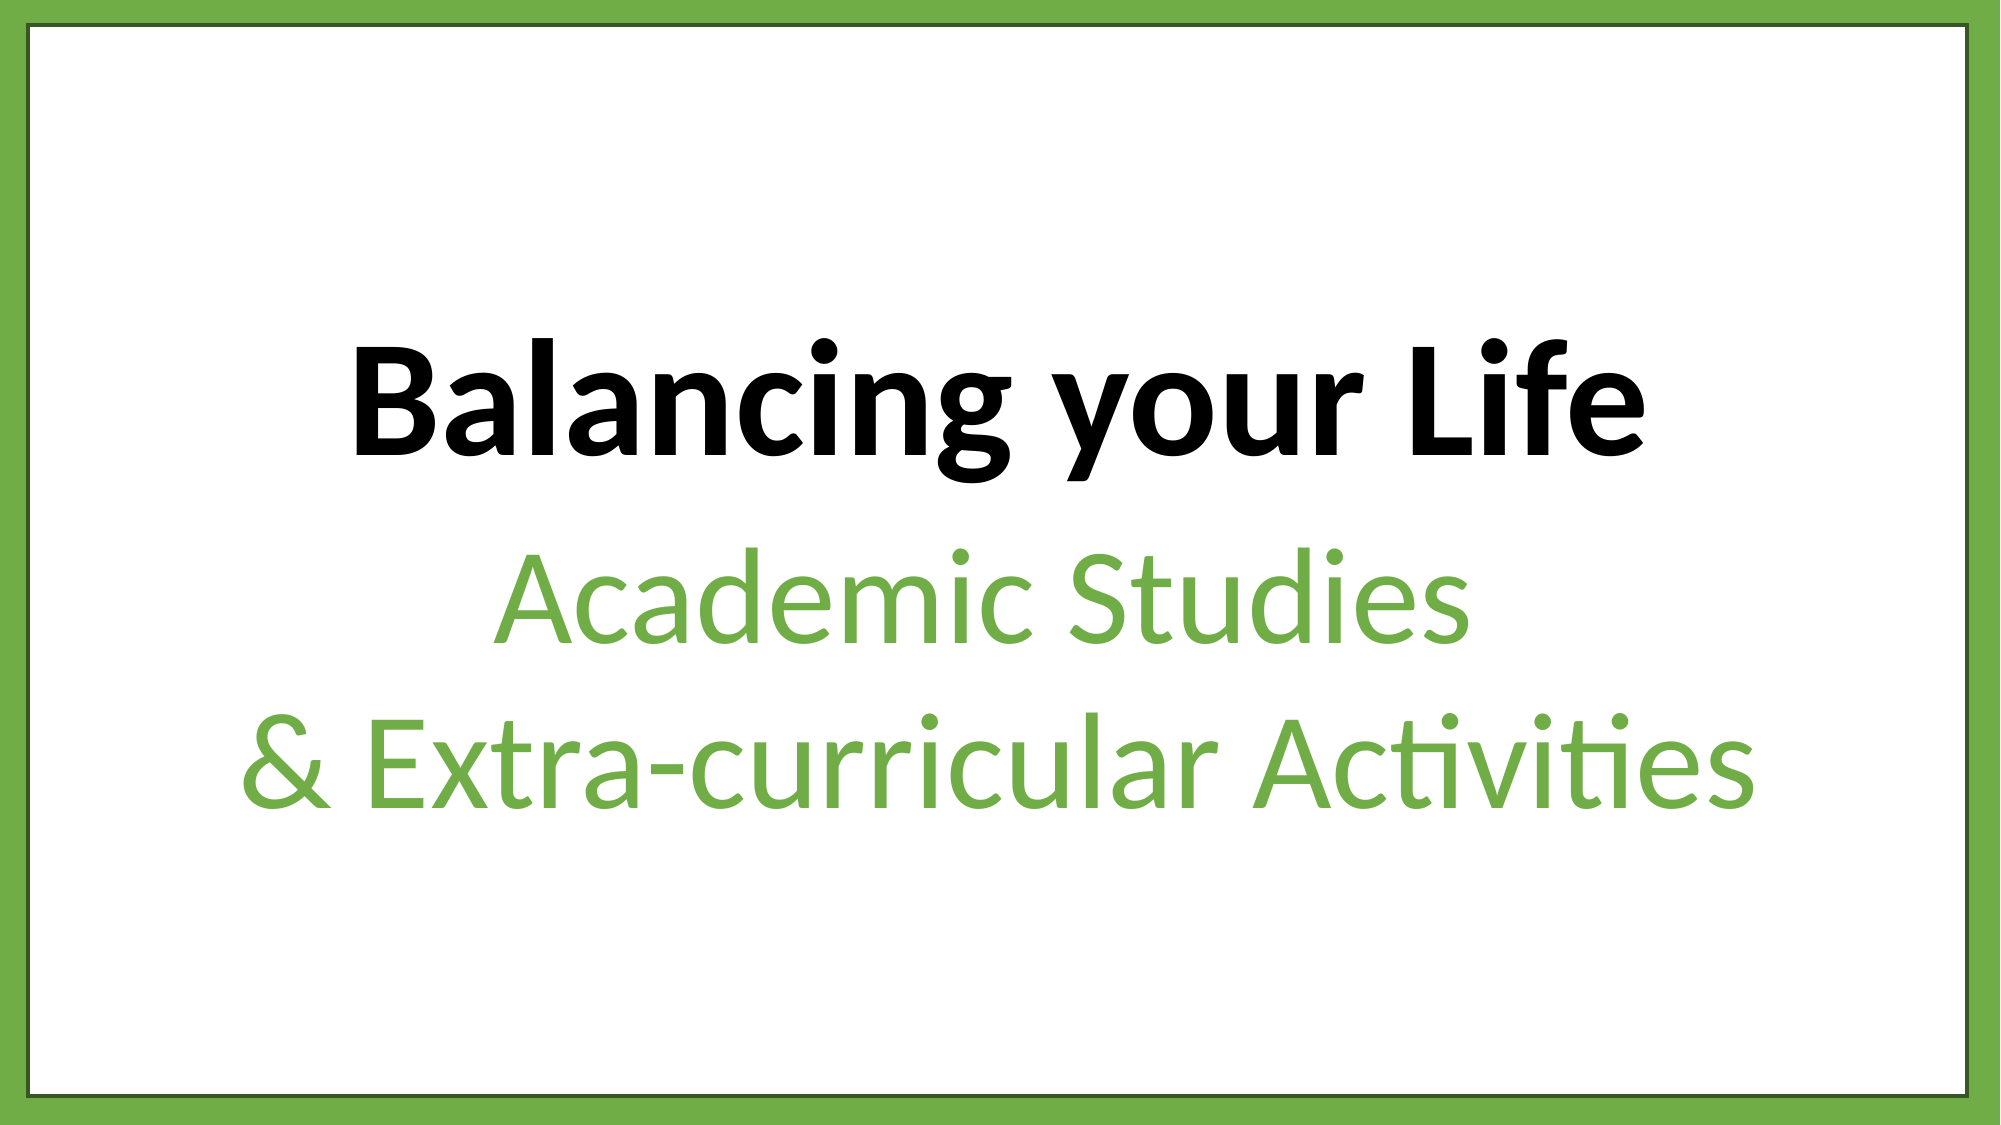

Balancing your Life
Academic Studies
& Extra-curricular Activities